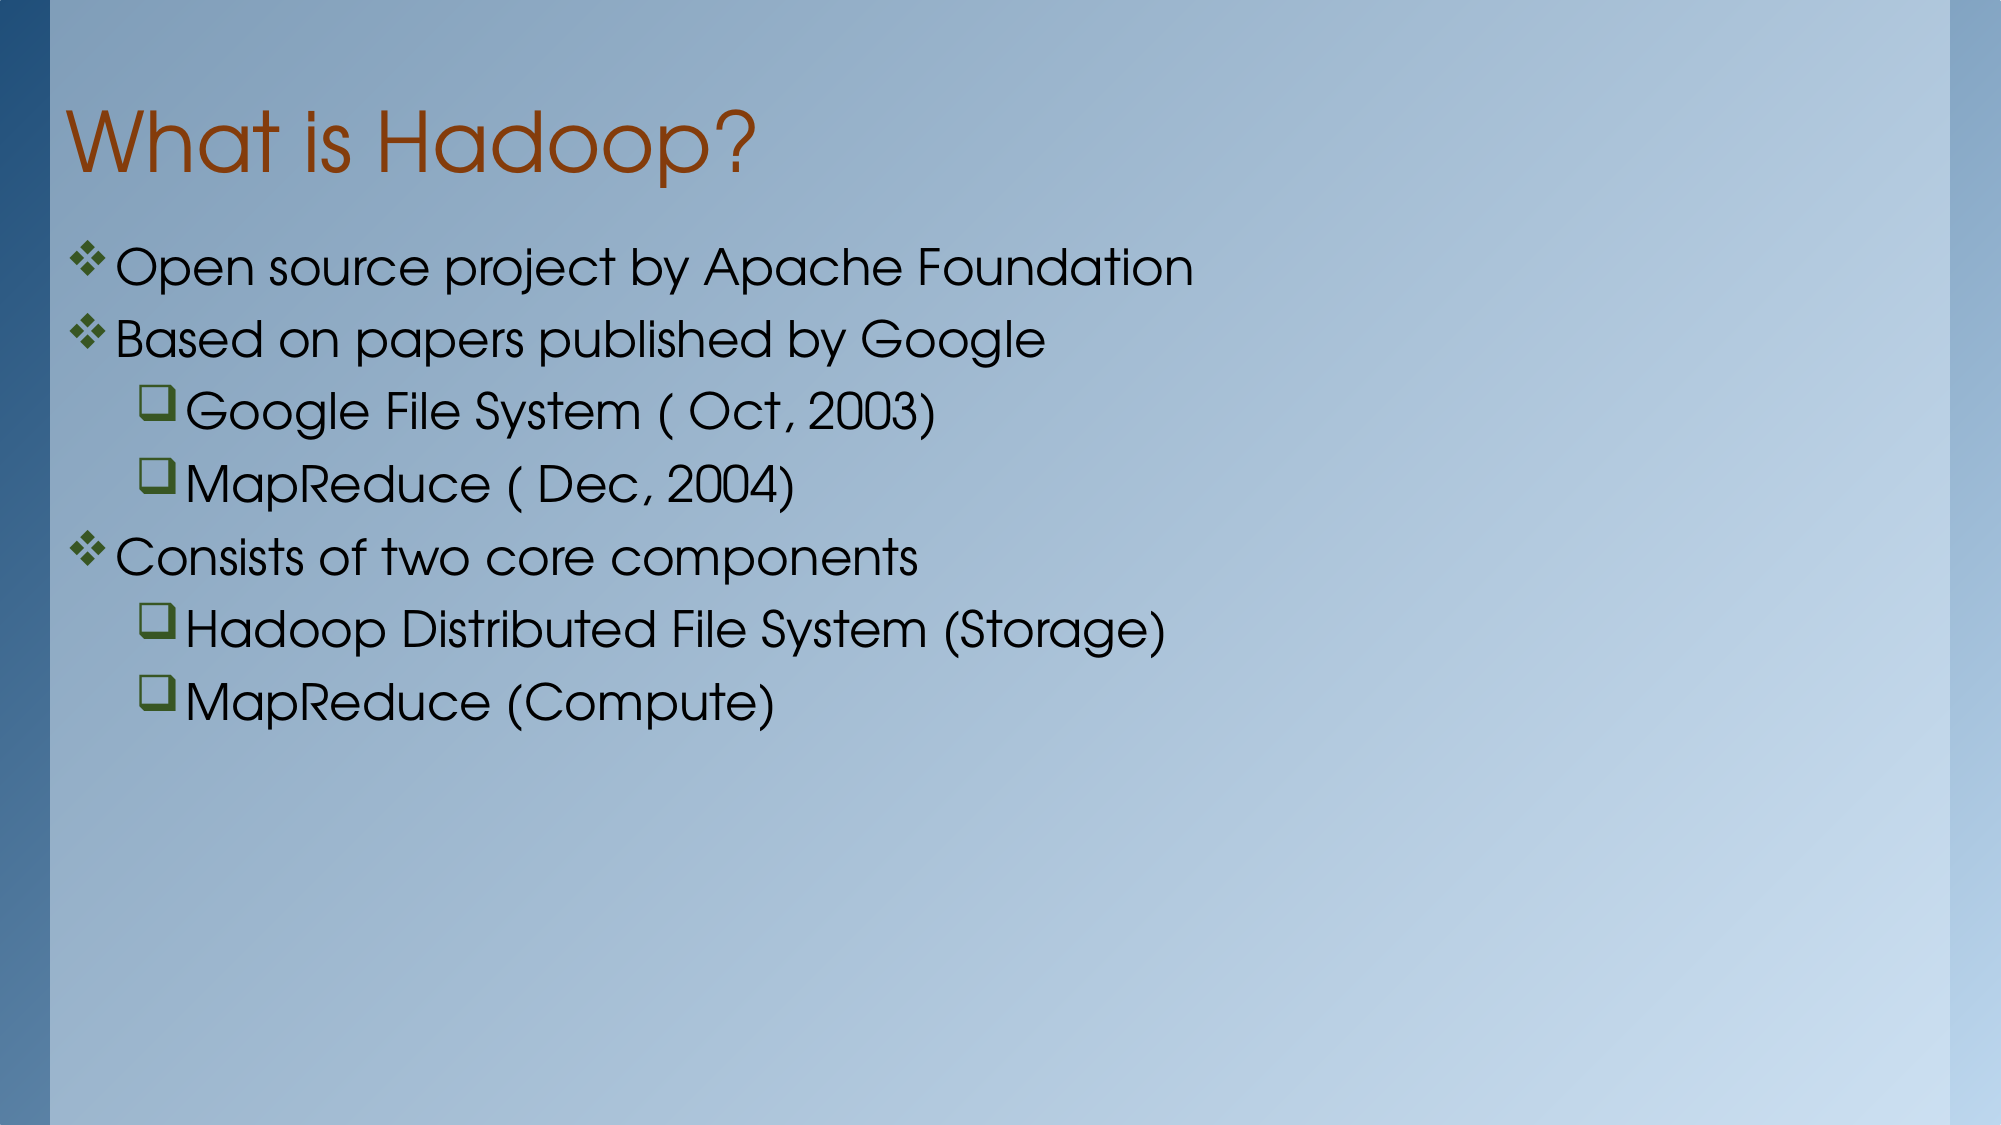

# What is Hadoop?
Open source project by Apache Foundation
Based on papers published by Google
Google File System ( Oct, 2003)
MapReduce ( Dec, 2004)
Consists of two core components
Hadoop Distributed File System (Storage)
MapReduce (Compute)